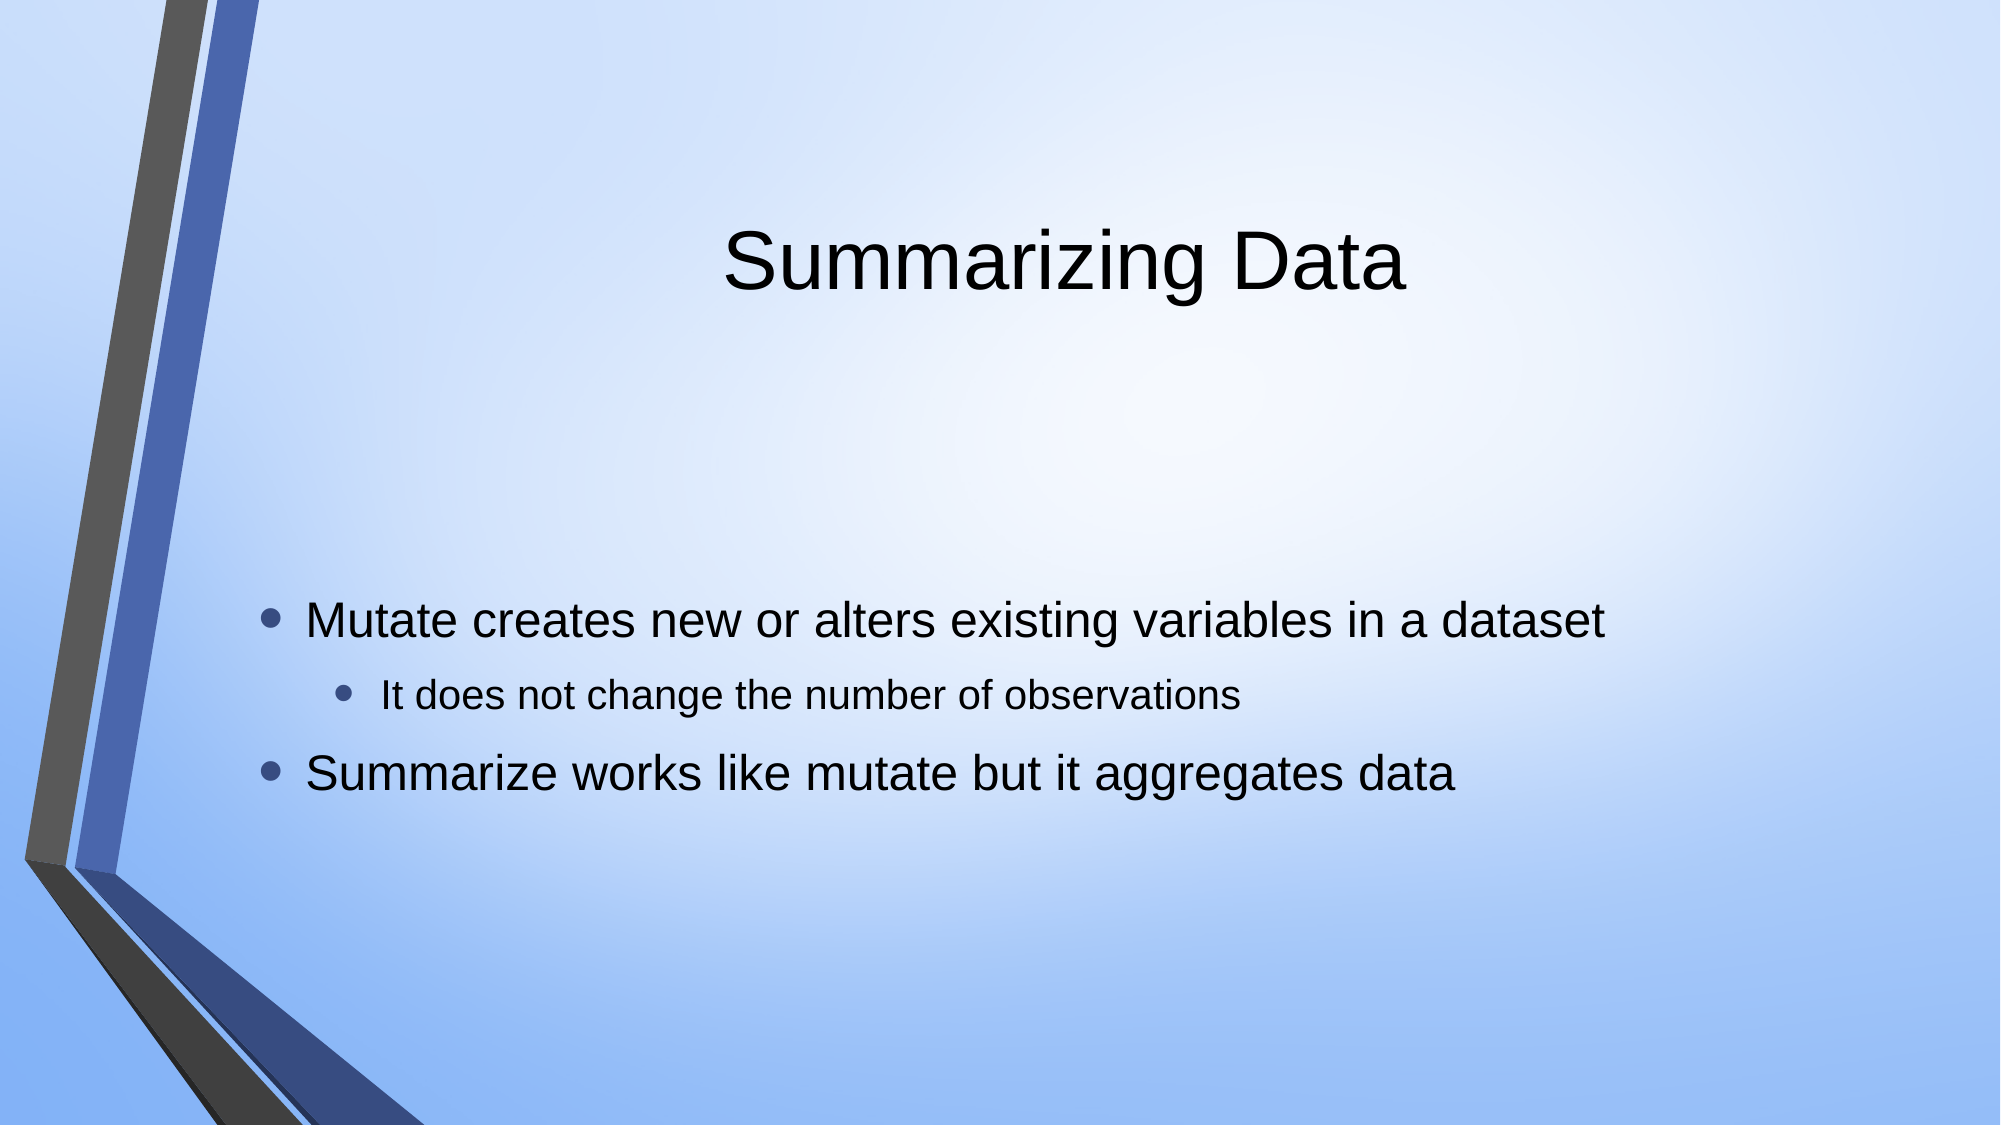

# Summarizing Data
Mutate creates new or alters existing variables in a dataset
It does not change the number of observations
Summarize works like mutate but it aggregates data